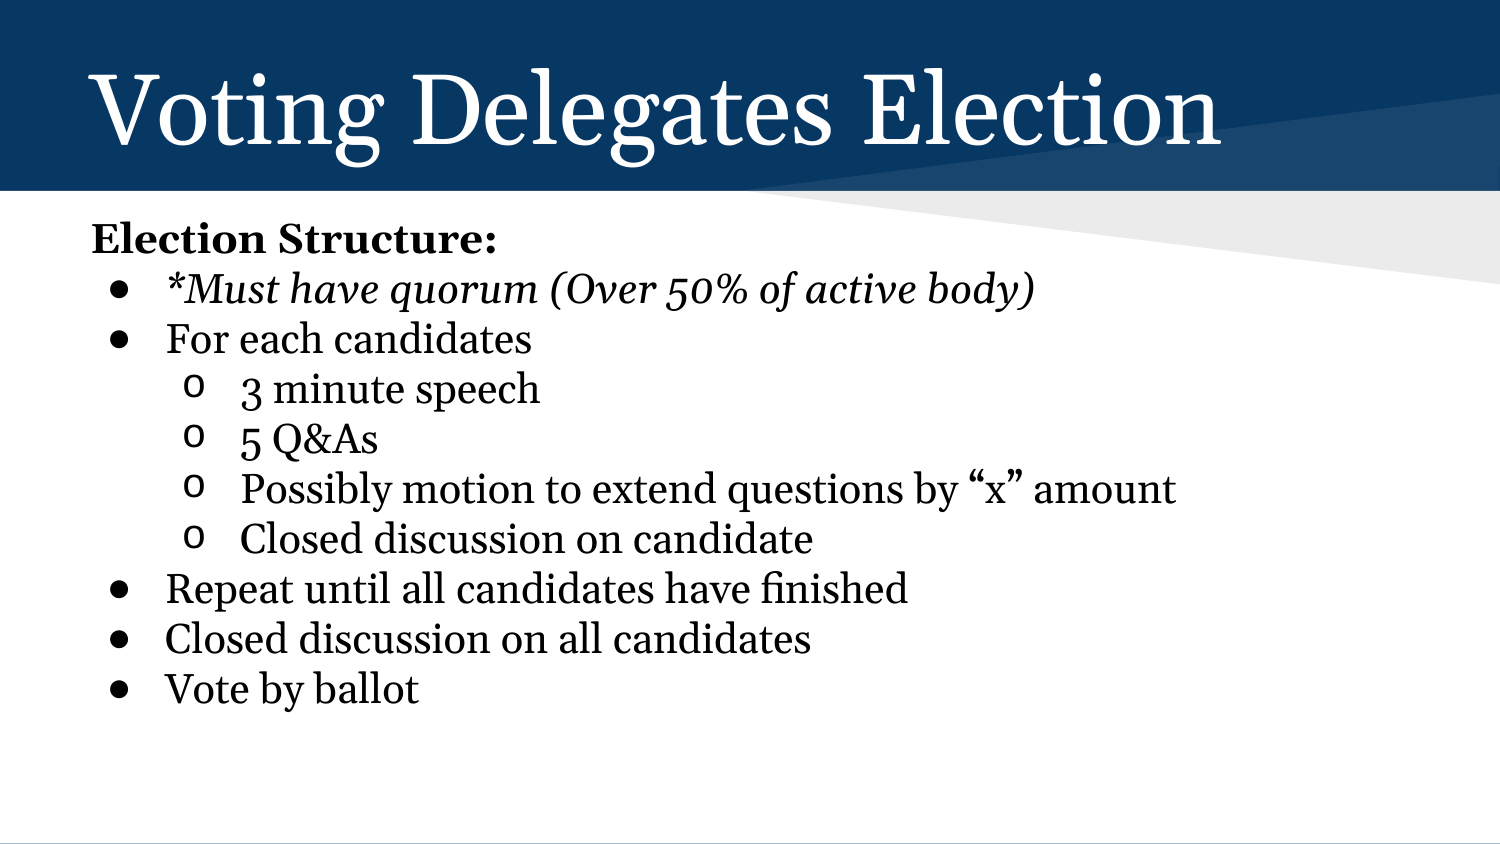

# Voting Delegates Election
Election Structure:
*Must have quorum (Over 50% of active body)
For each candidates
3 minute speech
5 Q&As
Possibly motion to extend questions by “x” amount
Closed discussion on candidate
Repeat until all candidates have finished
Closed discussion on all candidates
Vote by ballot